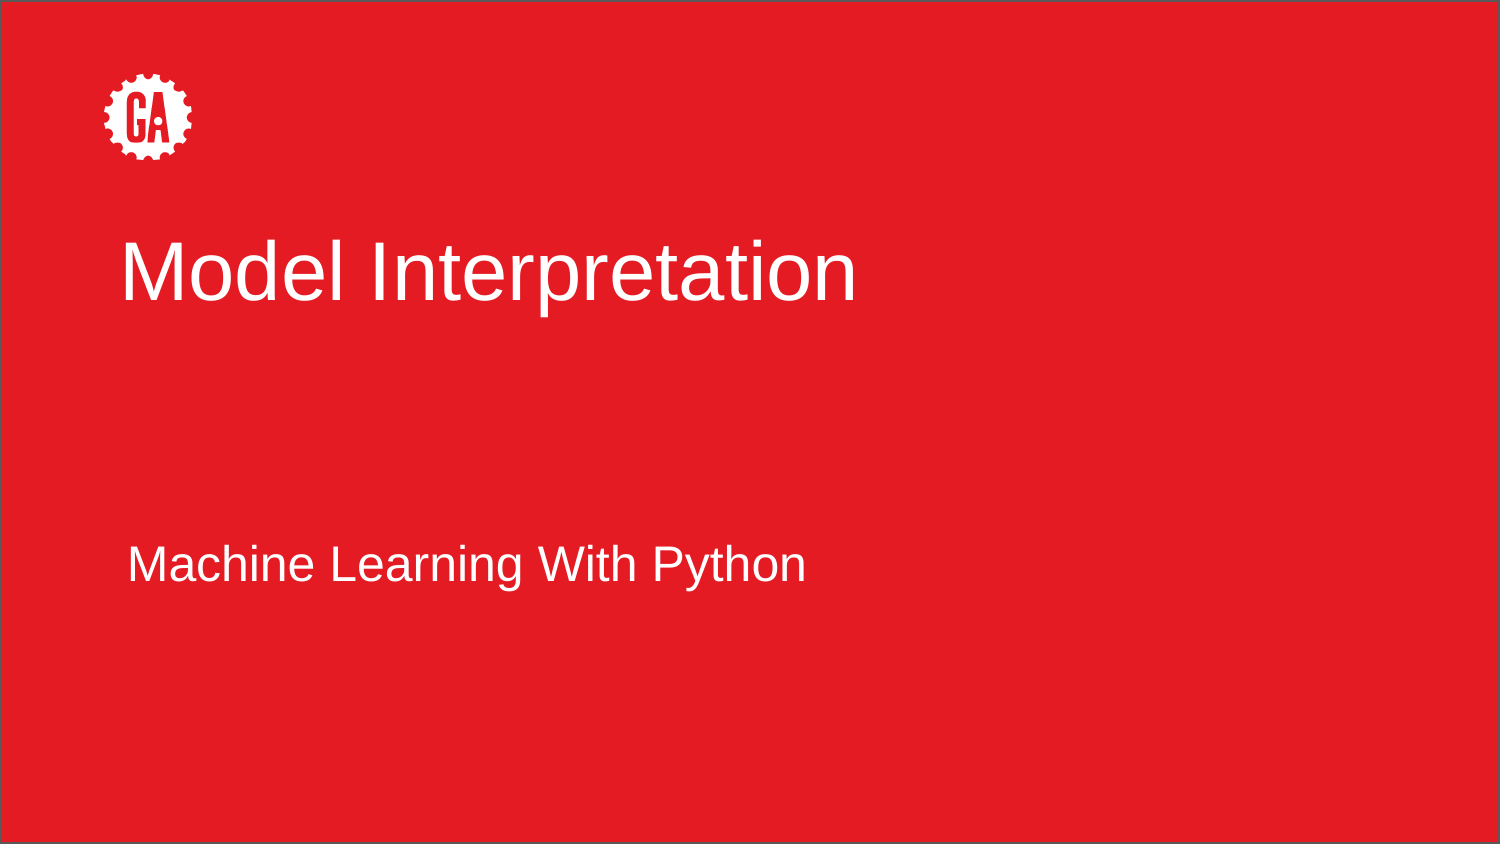

# Model Interpretation
Machine Learning With Python